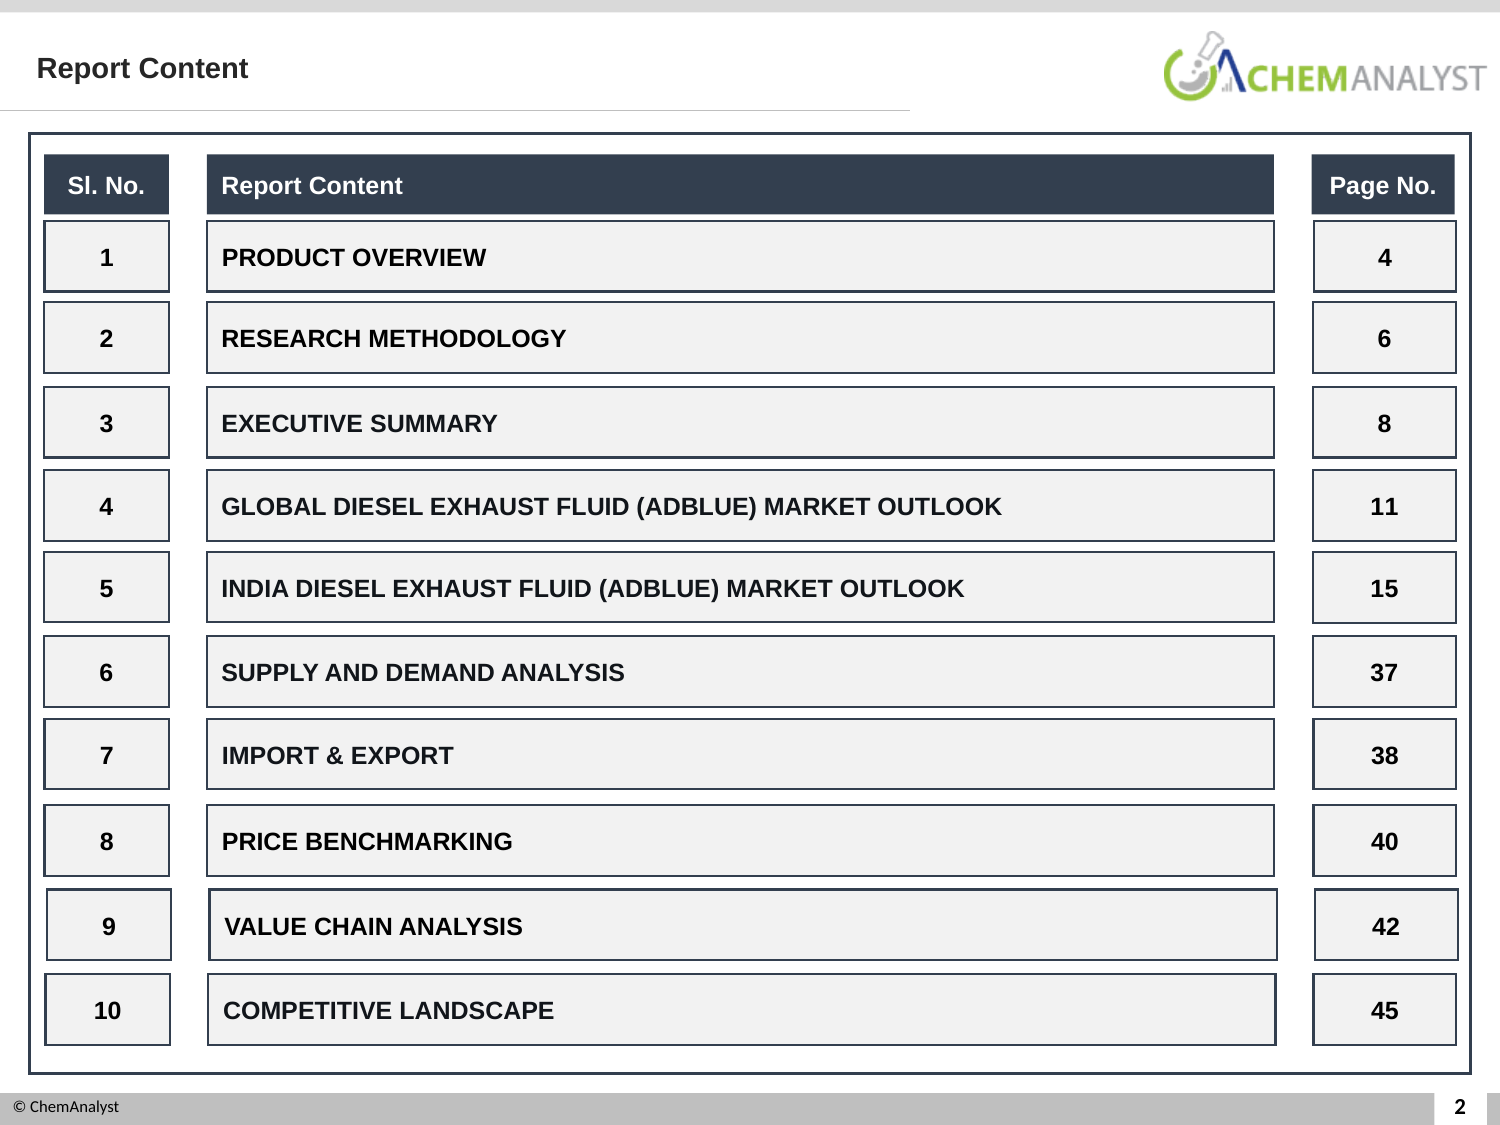

Report Content

Sl. No.
Report Content
Page No.
1
PRODUCT OVERVIEW
4
2
RESEARCH METHODOLOGY
6
3
EXECUTIVE SUMMARY
8
4
GLOBAL DIESEL EXHAUST FLUID (ADBLUE) MARKET OUTLOOK
11
5
INDIA DIESEL EXHAUST FLUID (ADBLUE) MARKET OUTLOOK
15
6
SUPPLY AND DEMAND ANALYSIS
37
7
IMPORT & EXPORT
38
8
PRICE BENCHMARKING
40
9
VALUE CHAIN ANALYSIS
42
10
COMPETITIVE LANDSCAPE
45